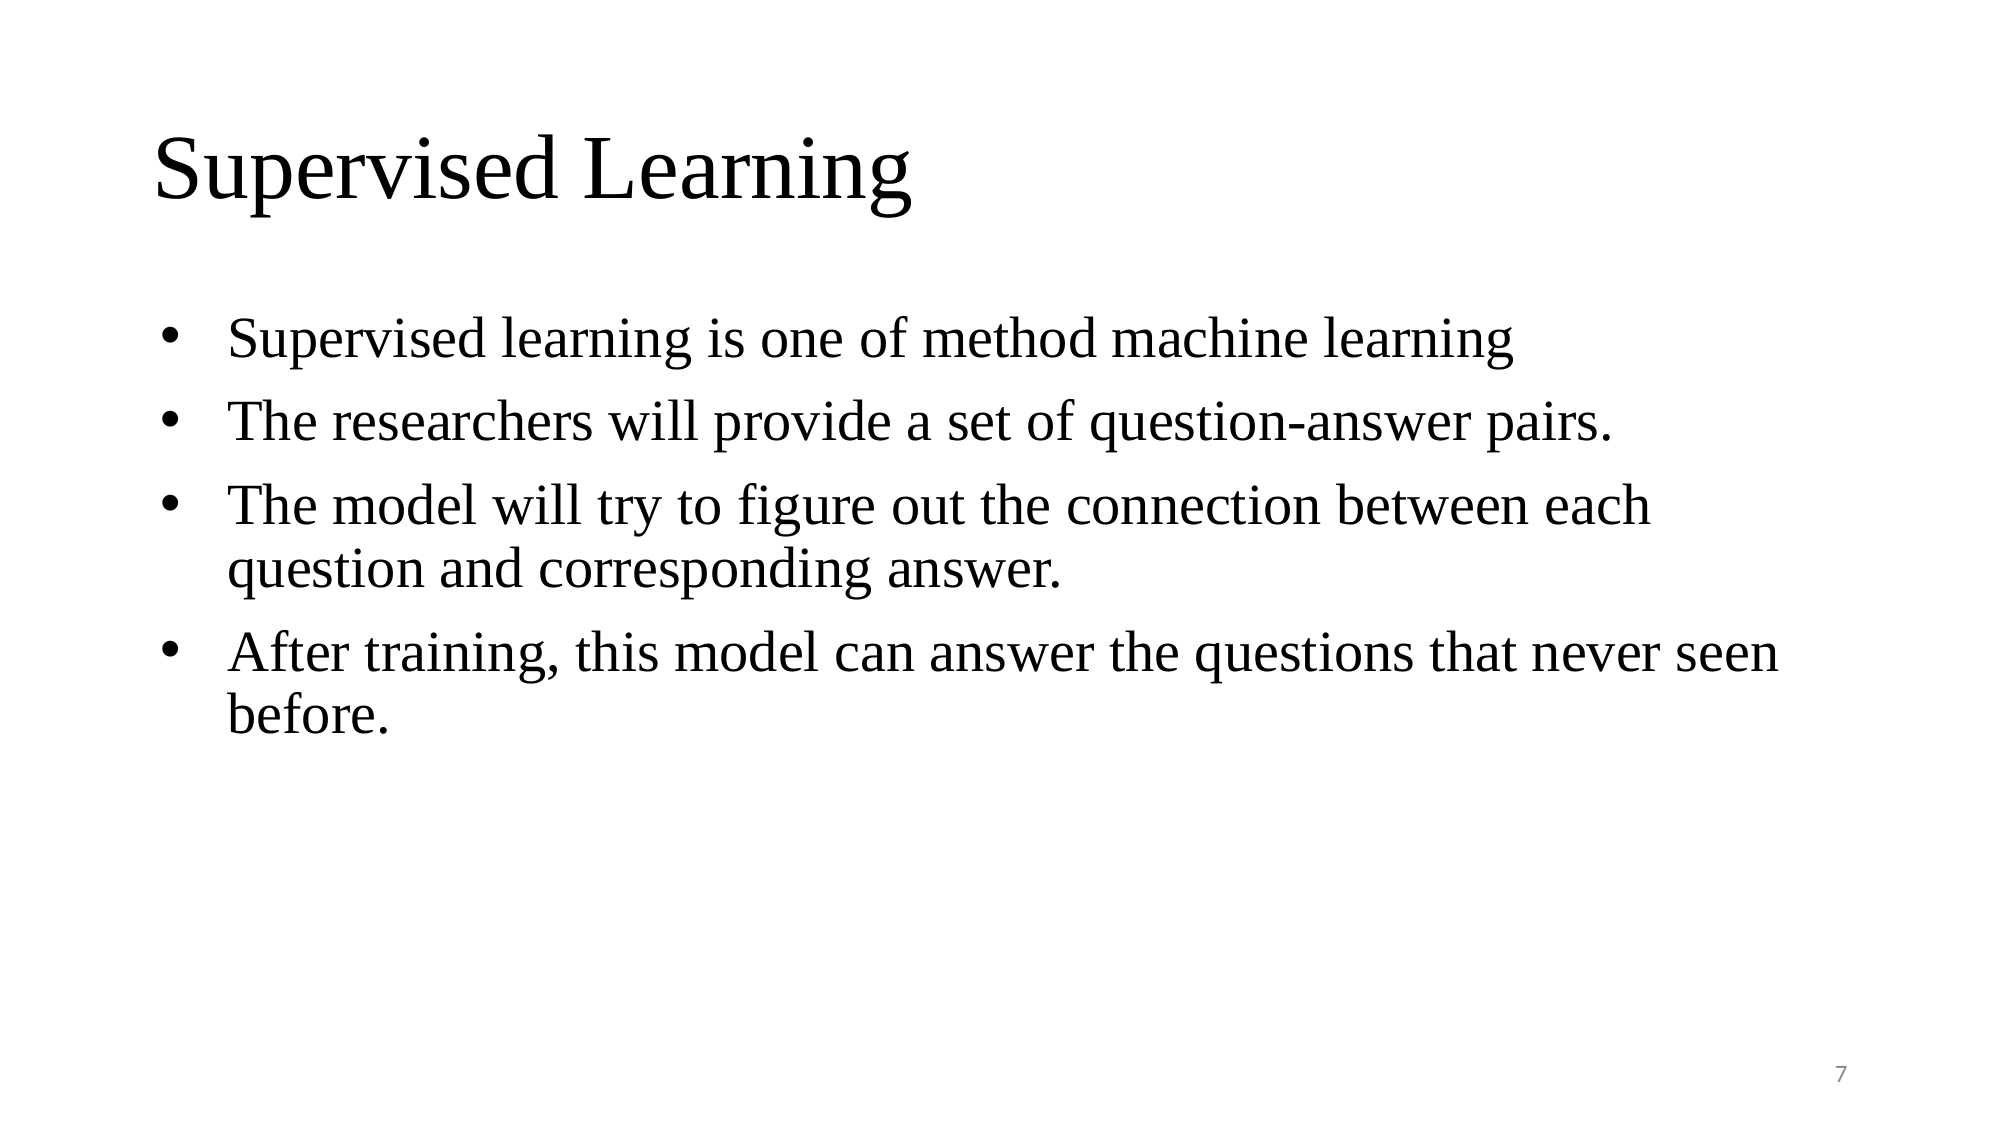

# Supervised Learning
Supervised learning is one of method machine learning
The researchers will provide a set of question-answer pairs.
The model will try to figure out the connection between each question and corresponding answer.
After training, this model can answer the questions that never seen before.

7